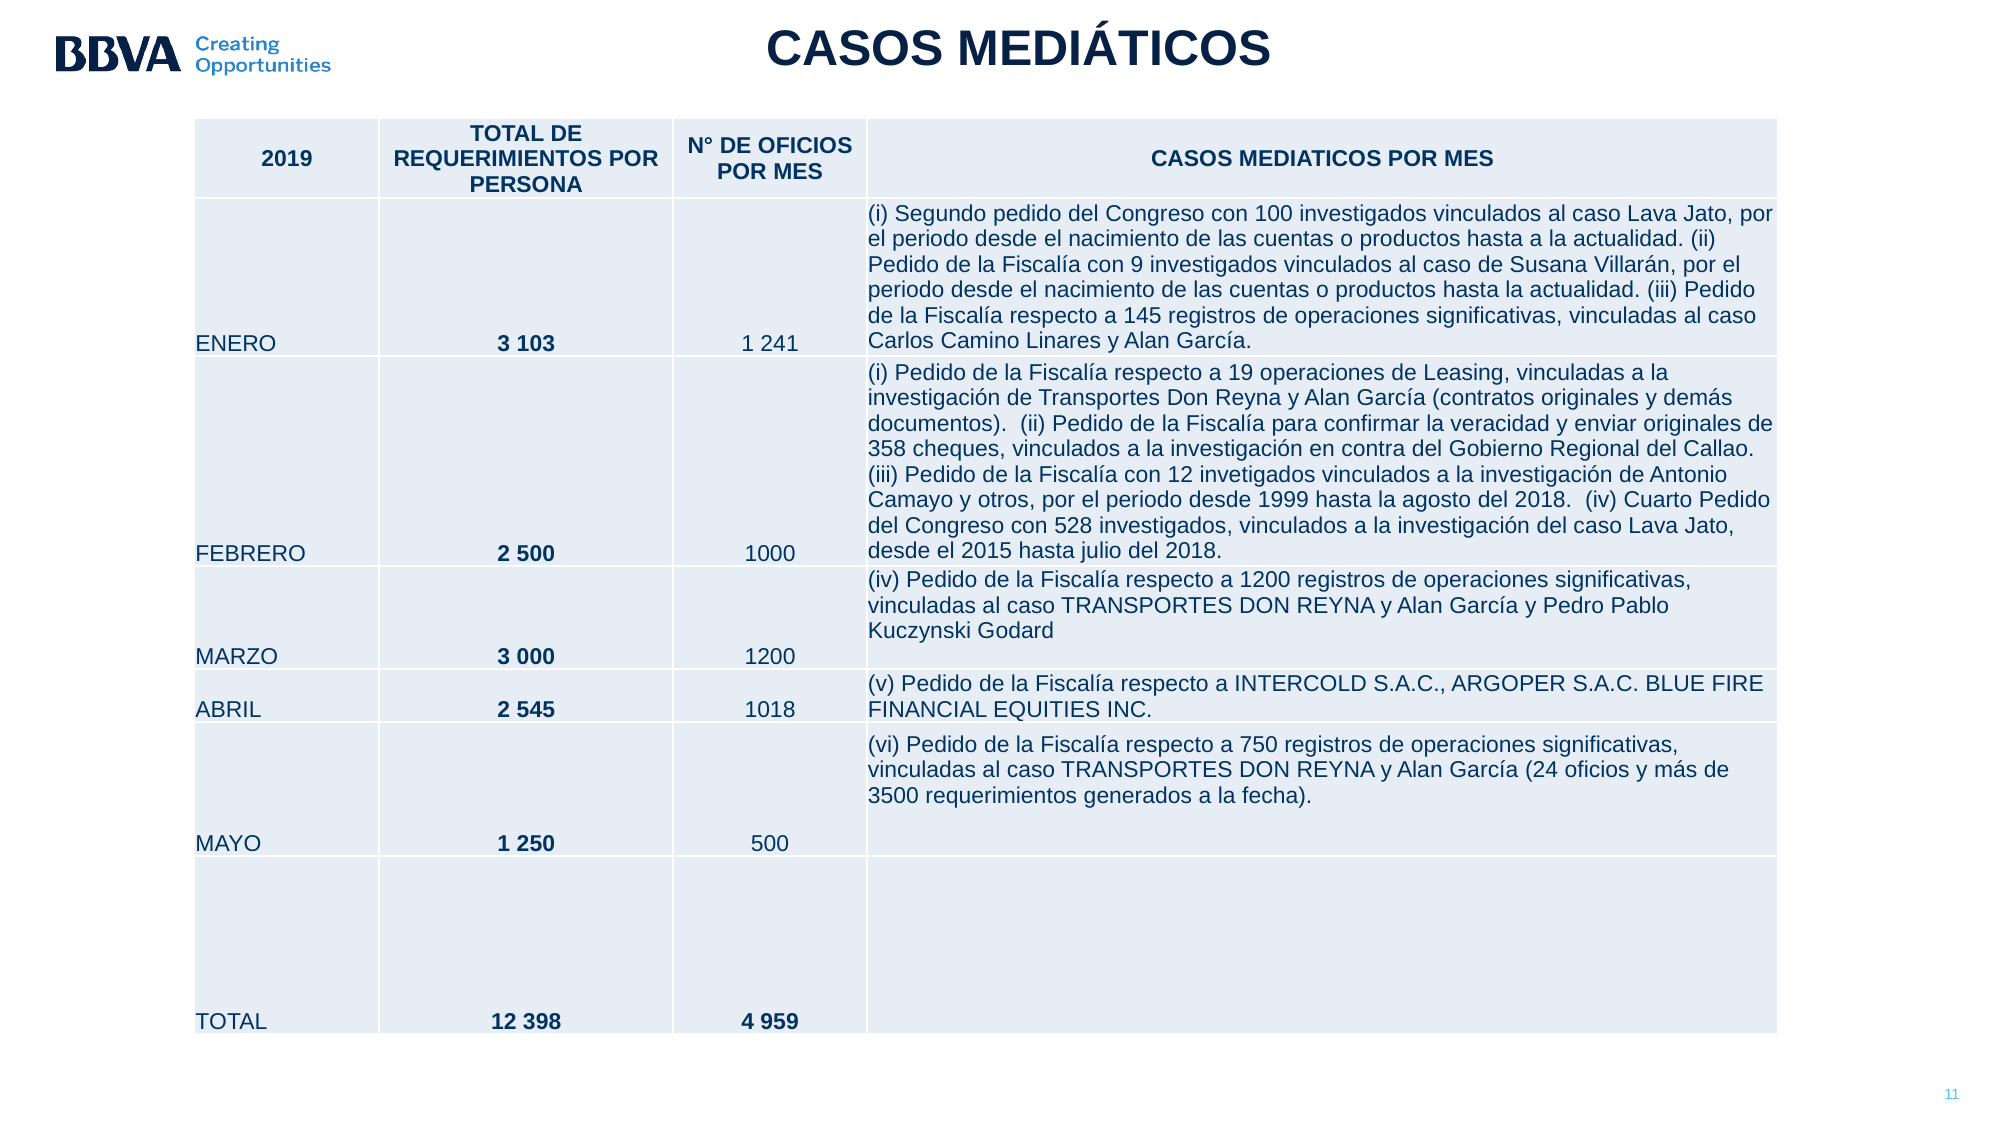

# CASOS MEDIÁTICOS
| 2019 | TOTAL DE REQUERIMIENTOS POR PERSONA | N° DE OFICIOS POR MES | CASOS MEDIATICOS POR MES |
| --- | --- | --- | --- |
| ENERO | 3 103 | 1 241 | (i) Segundo pedido del Congreso con 100 investigados vinculados al caso Lava Jato, por el periodo desde el nacimiento de las cuentas o productos hasta a la actualidad. (ii) Pedido de la Fiscalía con 9 investigados vinculados al caso de Susana Villarán, por el periodo desde el nacimiento de las cuentas o productos hasta la actualidad. (iii) Pedido de la Fiscalía respecto a 145 registros de operaciones significativas, vinculadas al caso Carlos Camino Linares y Alan García. |
| FEBRERO | 2 500 | 1000 | (i) Pedido de la Fiscalía respecto a 19 operaciones de Leasing, vinculadas a la investigación de Transportes Don Reyna y Alan García (contratos originales y demás documentos). (ii) Pedido de la Fiscalía para confirmar la veracidad y enviar originales de 358 cheques, vinculados a la investigación en contra del Gobierno Regional del Callao. (iii) Pedido de la Fiscalía con 12 invetigados vinculados a la investigación de Antonio Camayo y otros, por el periodo desde 1999 hasta la agosto del 2018. (iv) Cuarto Pedido del Congreso con 528 investigados, vinculados a la investigación del caso Lava Jato, desde el 2015 hasta julio del 2018. |
| MARZO | 3 000 | 1200 | (iv) Pedido de la Fiscalía respecto a 1200 registros de operaciones significativas, vinculadas al caso TRANSPORTES DON REYNA y Alan García y Pedro Pablo Kuczynski Godard |
| ABRIL | 2 545 | 1018 | (v) Pedido de la Fiscalía respecto a INTERCOLD S.A.C., ARGOPER S.A.C. BLUE FIRE FINANCIAL EQUITIES INC. |
| MAYO | 1 250 | 500 | (vi) Pedido de la Fiscalía respecto a 750 registros de operaciones significativas, vinculadas al caso TRANSPORTES DON REYNA y Alan García (24 oficios y más de 3500 requerimientos generados a la fecha). |
| TOTAL | 12 398 | 4 959 |  |